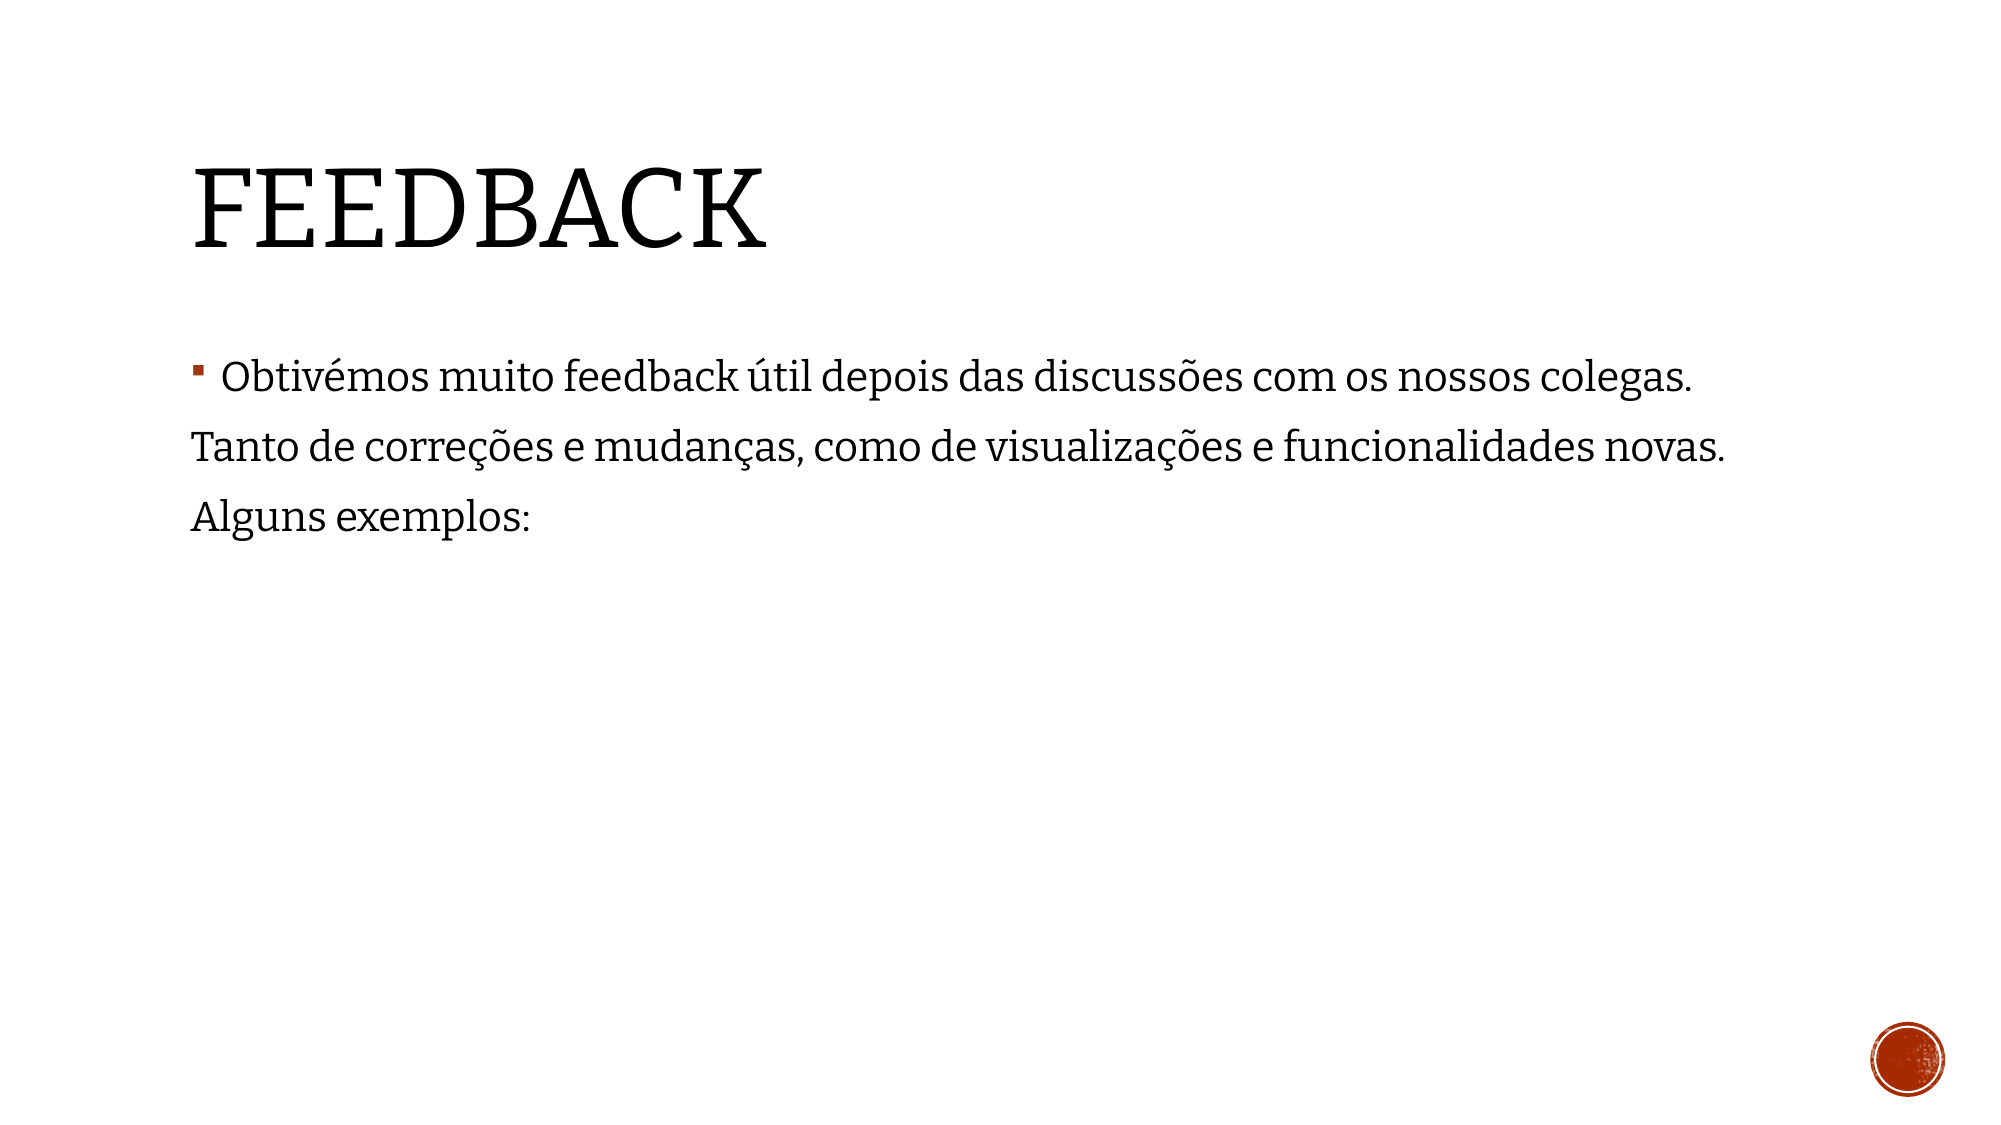

# feedback
Obtivémos muito feedback útil depois das discussões com os nossos colegas.
Tanto de correções e mudanças, como de visualizações e funcionalidades novas.
Alguns exemplos: